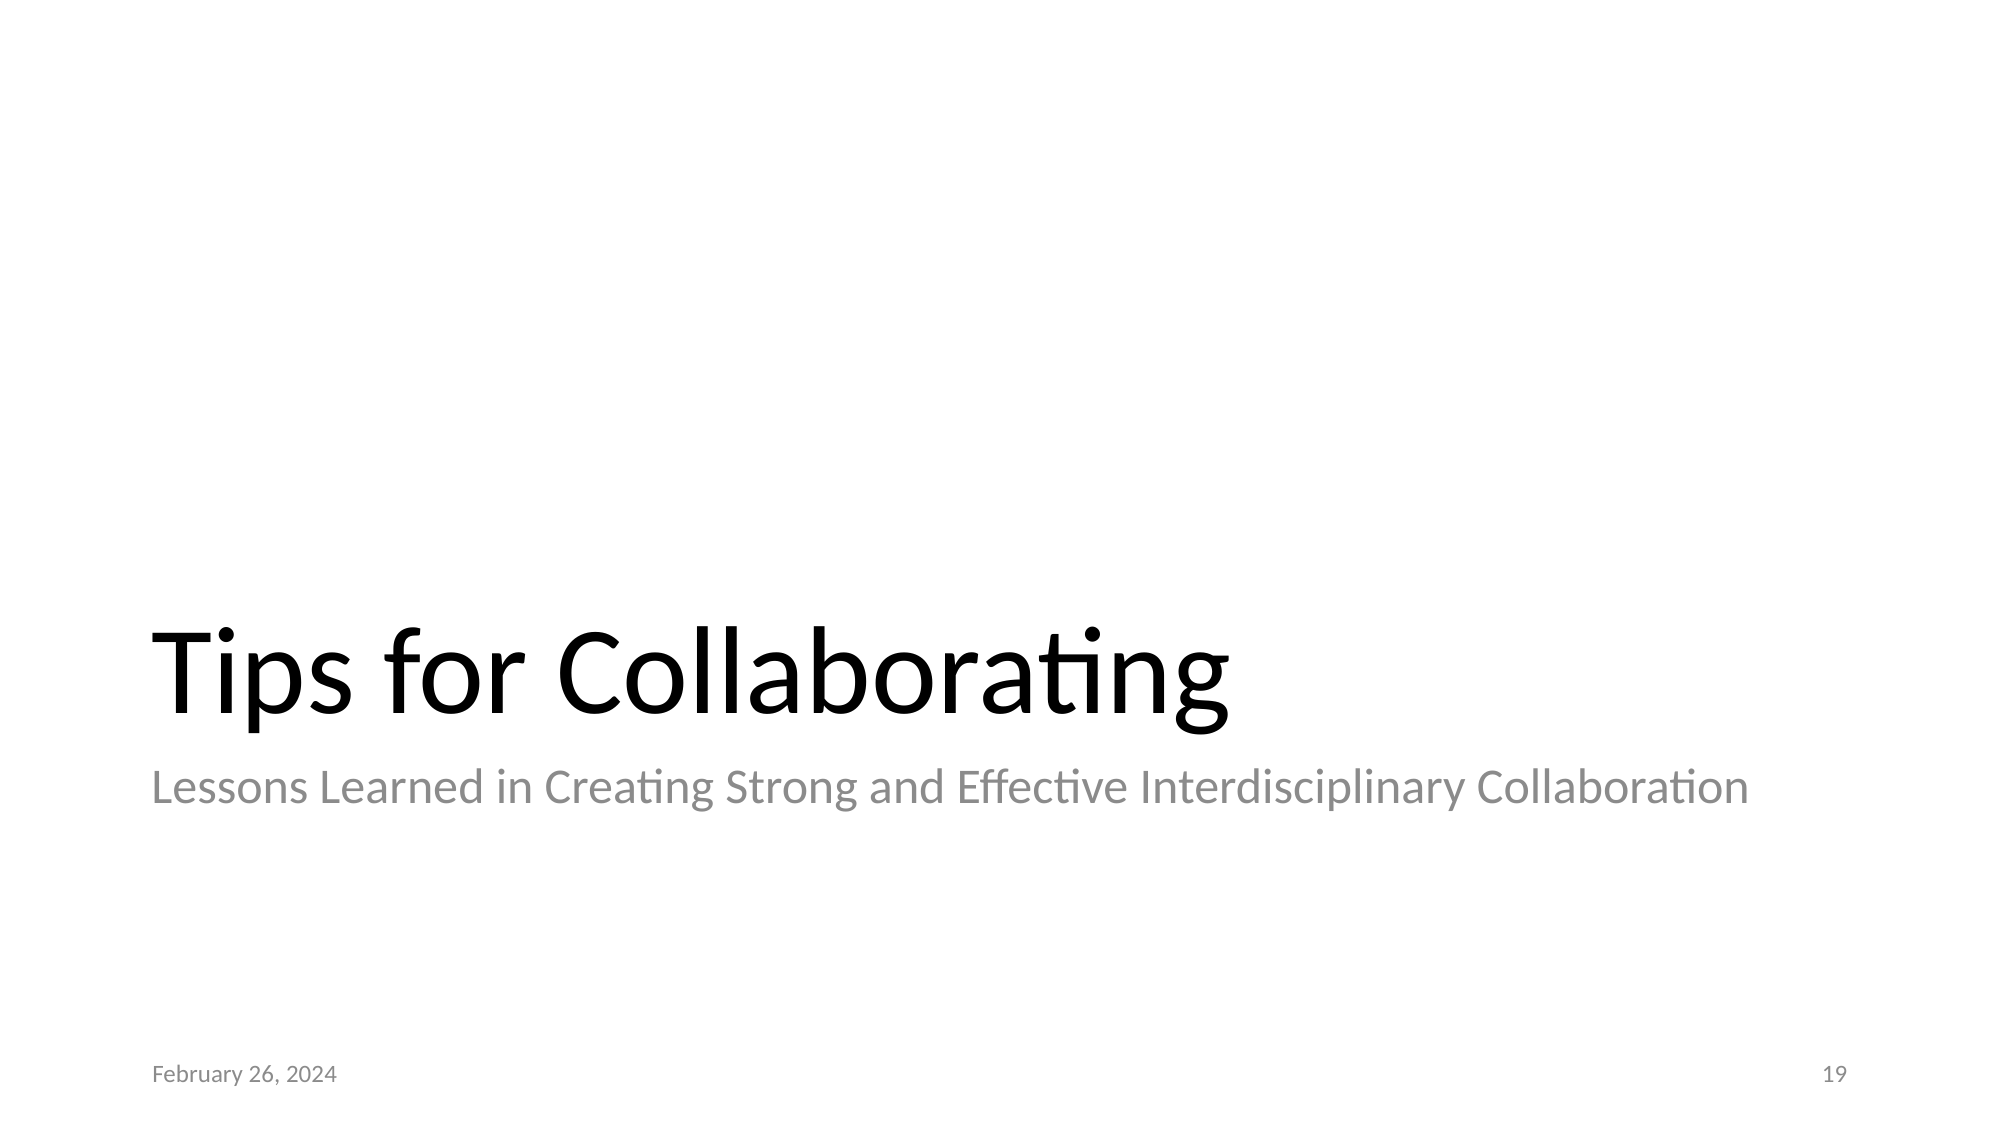

# Tips for Collaborating
Lessons Learned in Creating Strong and Effective Interdisciplinary Collaboration
February 26, 2024
19